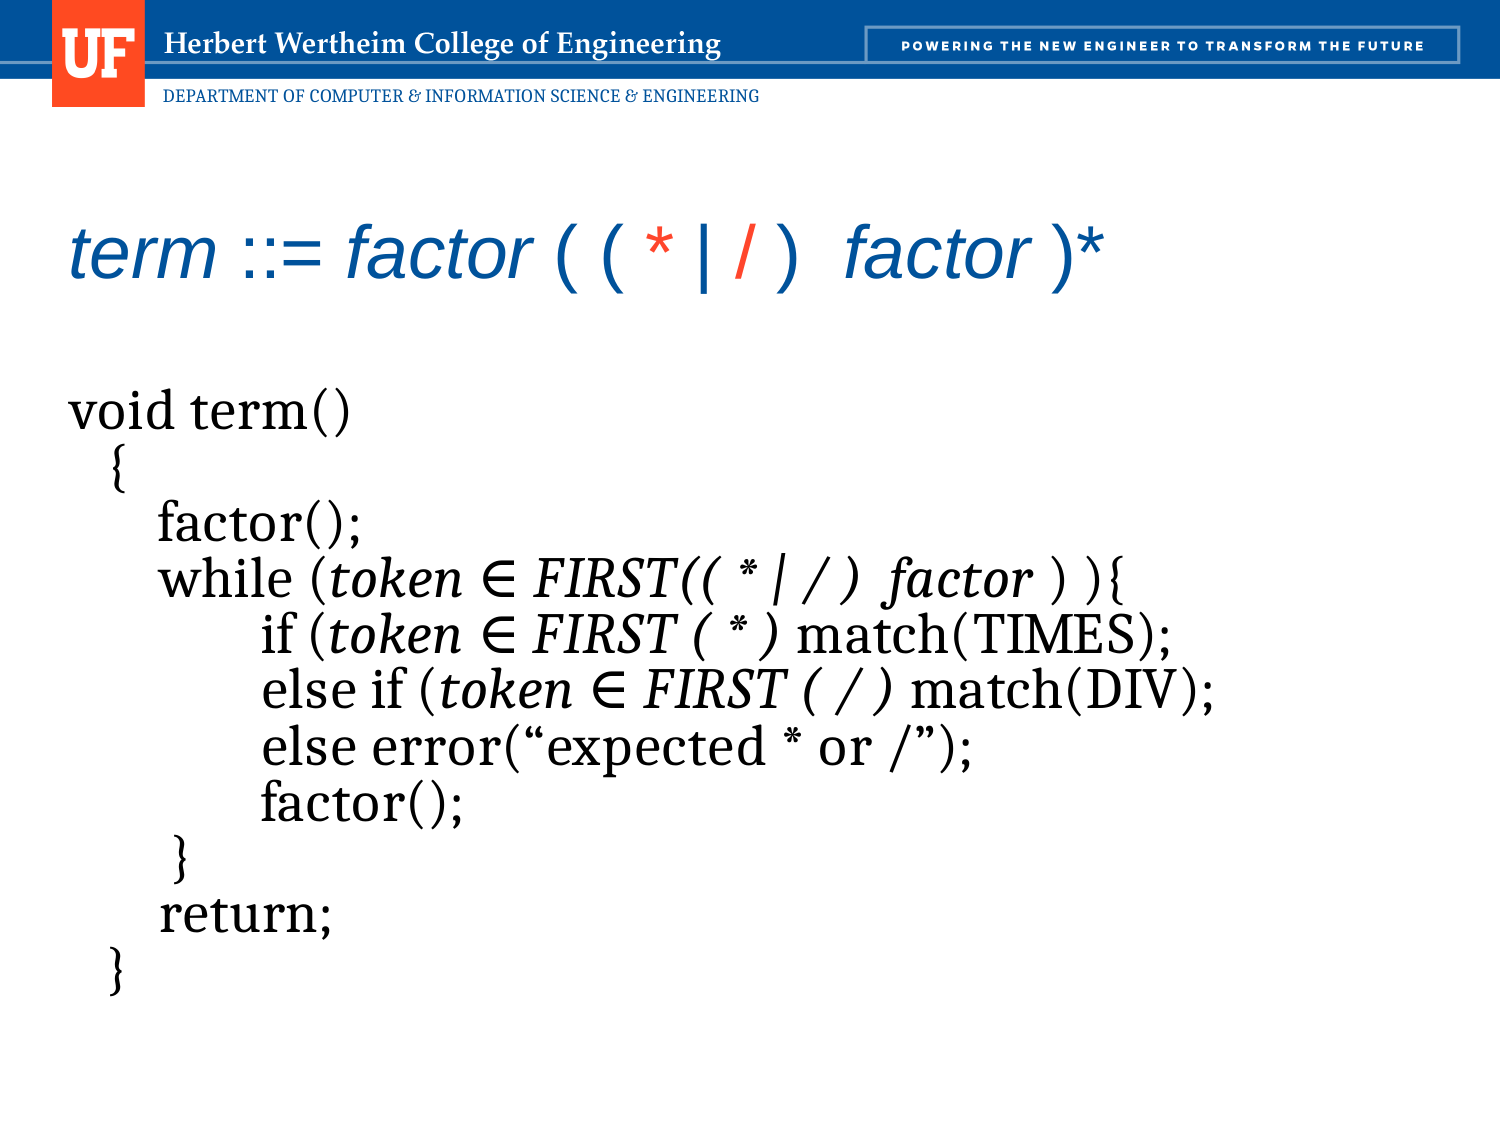

# term ::= factor ( ( * | / )  factor )*
void term()
	{
	    factor();
	    while (token ∈ FIRST(( * | / )  factor ) ){
               if (token ∈ FIRST ( * ) match(TIMES);
               else if (token ∈ FIRST ( / ) match(DIV);
               else error(“expected * or /”);
               factor();
        }
       return;
	}